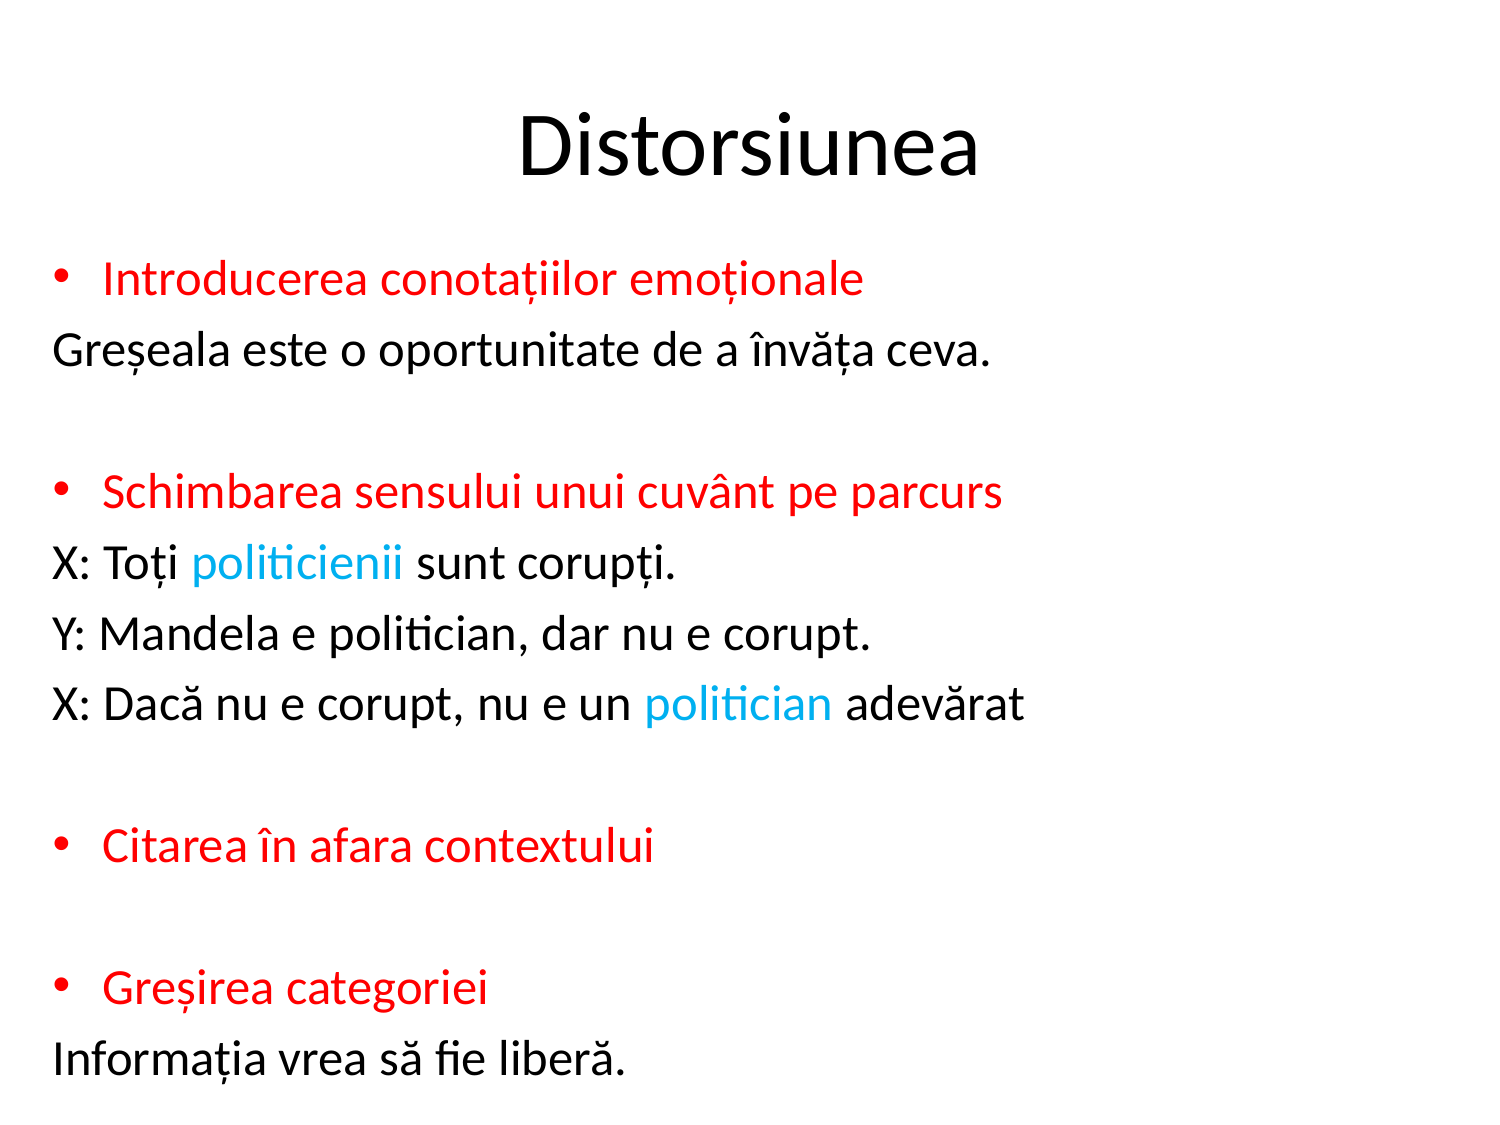

# Distorsiunea
Introducerea conotațiilor emoționale
Greșeala este o oportunitate de a învăța ceva.

Schimbarea sensului unui cuvânt pe parcurs
X: Toți politicienii sunt corupți.
Y: Mandela e politician, dar nu e corupt.
X: Dacă nu e corupt, nu e un politician adevărat

Citarea în afara contextului

Greșirea categoriei
Informația vrea să fie liberă.